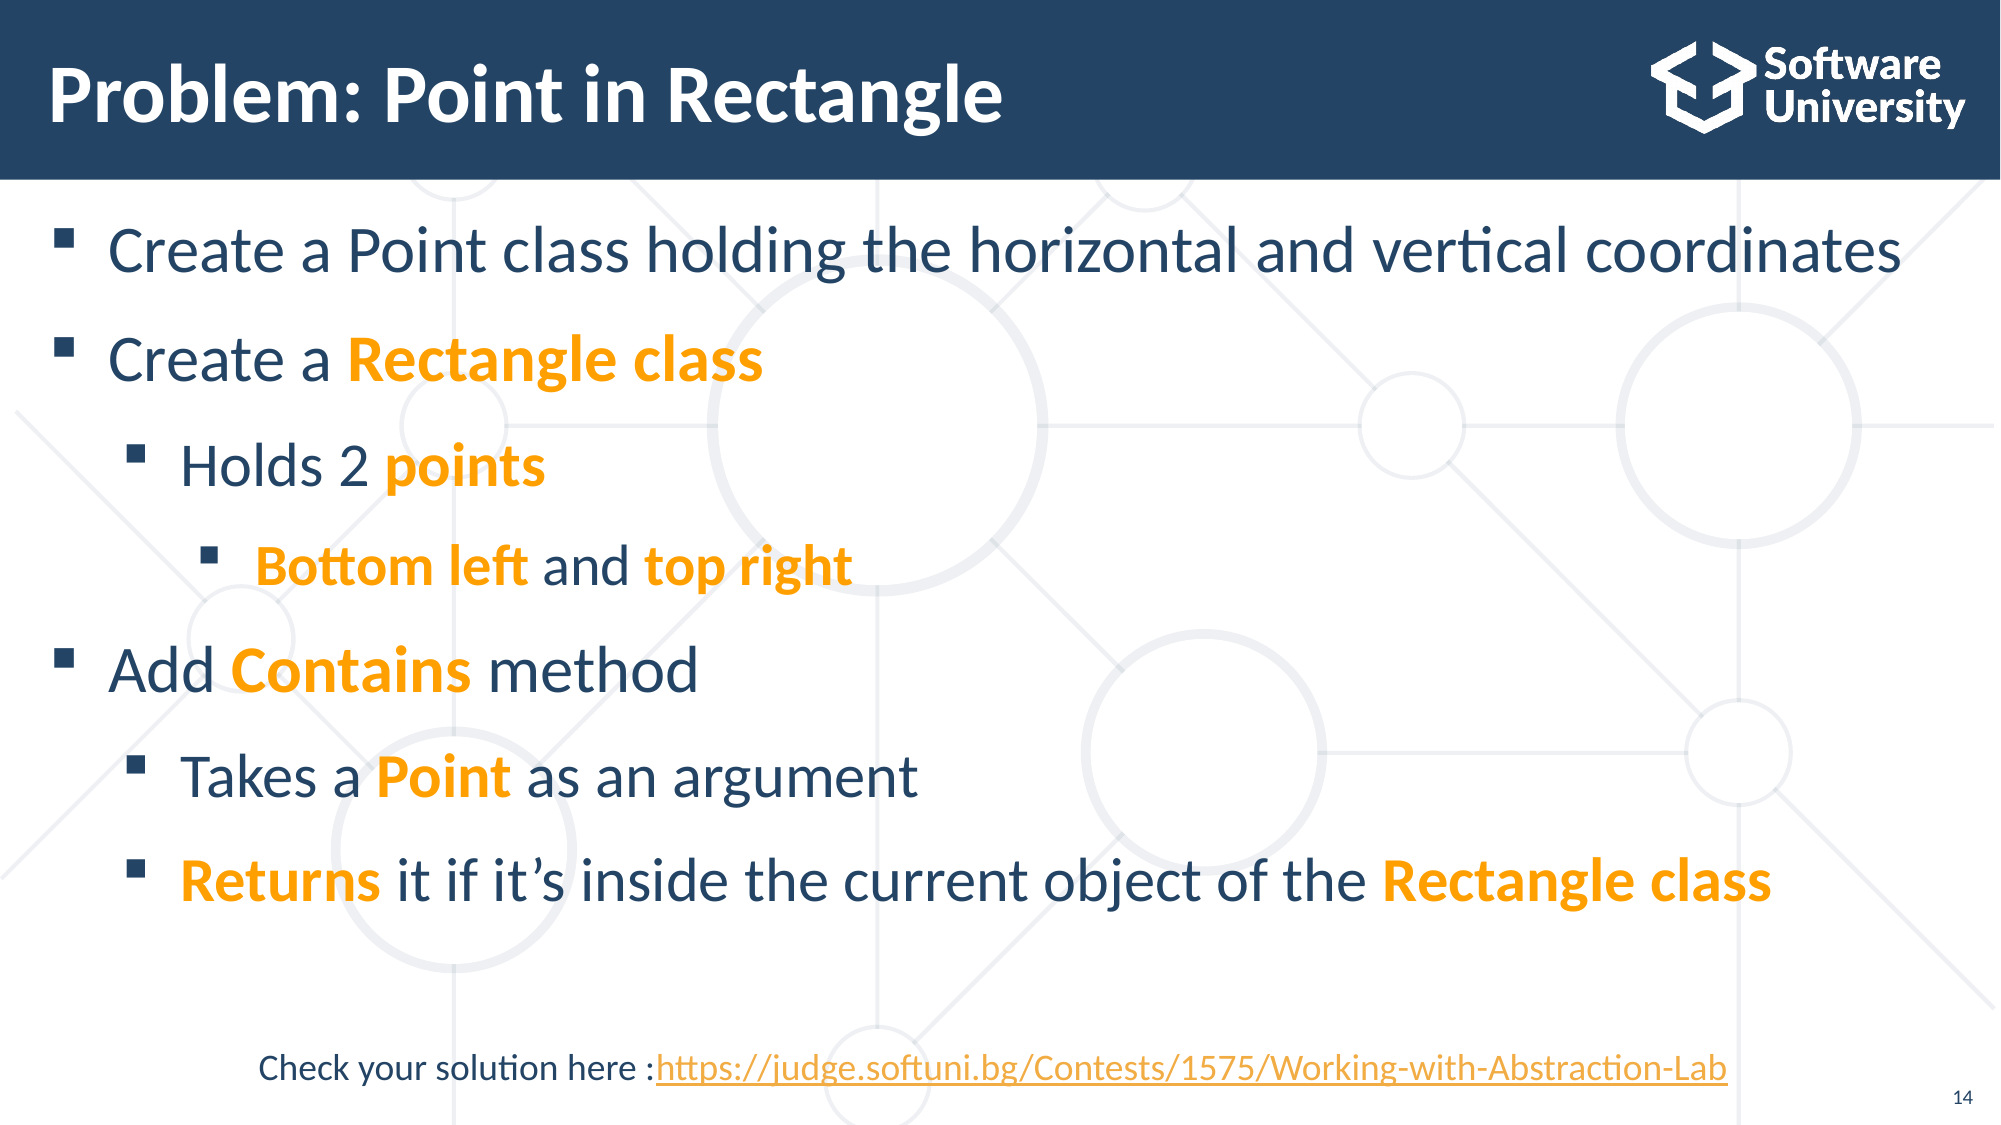

# Problem: Point in Rectangle
Create a Point class holding the horizontal and vertical coordinates
Create a Rectangle class
Holds 2 points
Bottom left and top right
Add Contains method
Takes a Point as an argument
Returns it if it’s inside the current object of the Rectangle class
Check your solution here :https://judge.softuni.bg/Contests/1575/Working-with-Abstraction-Lab
14